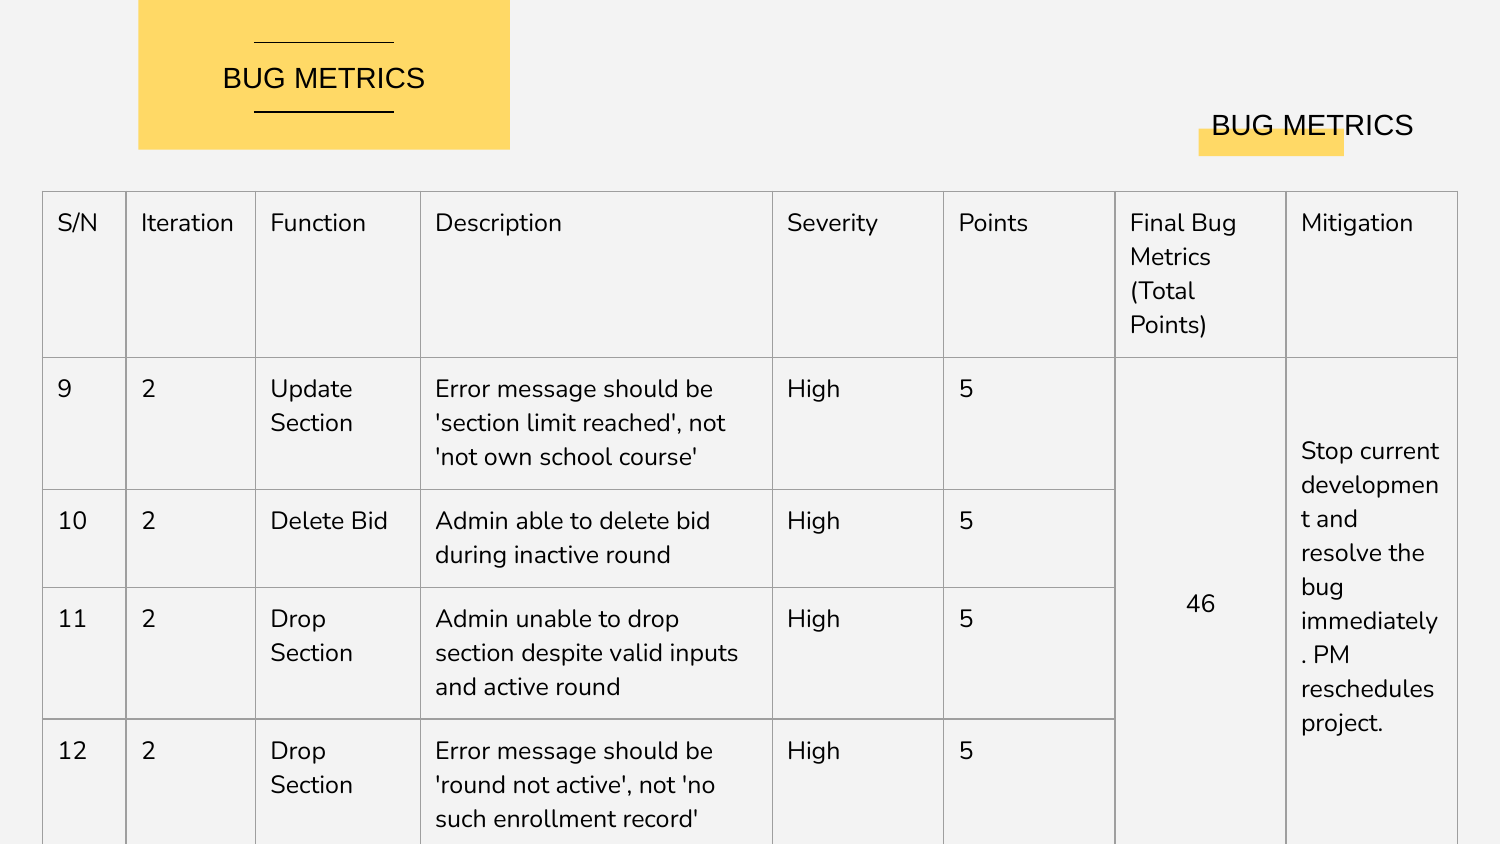

BUG METRICS
# BUG METRICS

| S/N | Iteration | Function | Description | Severity | Points | Final Bug Metrics (Total Points) | Mitigation |
| --- | --- | --- | --- | --- | --- | --- | --- |
| 9 | 2 | Update Section | Error message should be 'section limit reached', not 'not own school course' | High | 5 | 46 | Stop current development and resolve the bug immediately. PM reschedules project. |
| 10 | 2 | Delete Bid | Admin able to delete bid during inactive round | High | 5 |  |  |
| 11 | 2 | Drop Section | Admin unable to drop section despite valid inputs and active round | High | 5 |  |  |
| 12 | 2 | Drop Section | Error message should be 'round not active', not 'no such enrollment record' | High | 5 |  |  |